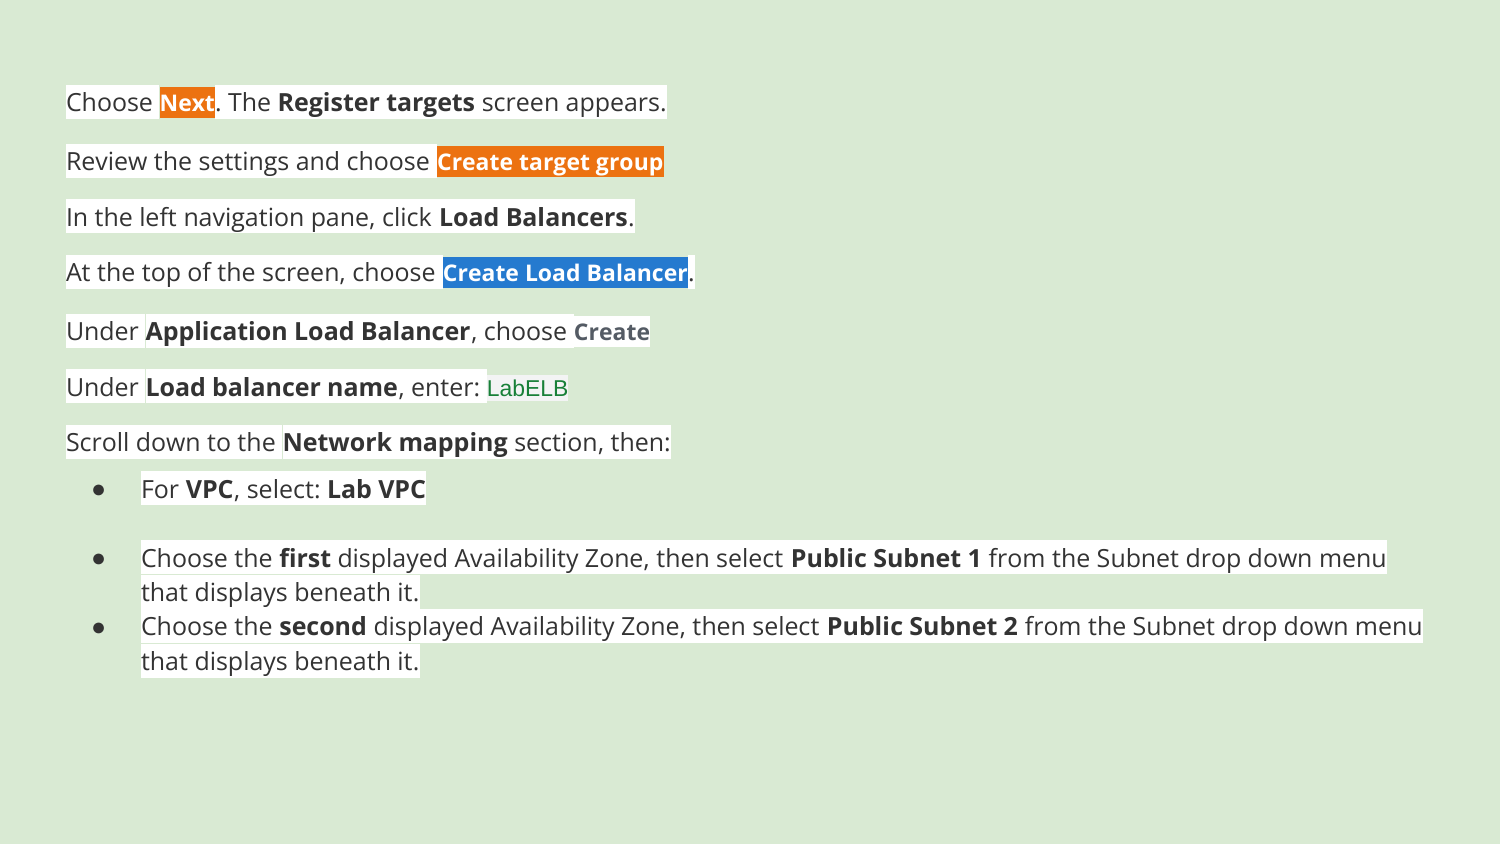

Choose Next. The Register targets screen appears.
Review the settings and choose Create target group
In the left navigation pane, click Load Balancers.
At the top of the screen, choose Create Load Balancer.
Under Application Load Balancer, choose Create
Under Load balancer name, enter: LabELB
Scroll down to the Network mapping section, then:
For VPC, select: Lab VPC

Choose the first displayed Availability Zone, then select Public Subnet 1 from the Subnet drop down menu that displays beneath it.
Choose the second displayed Availability Zone, then select Public Subnet 2 from the Subnet drop down menu that displays beneath it.